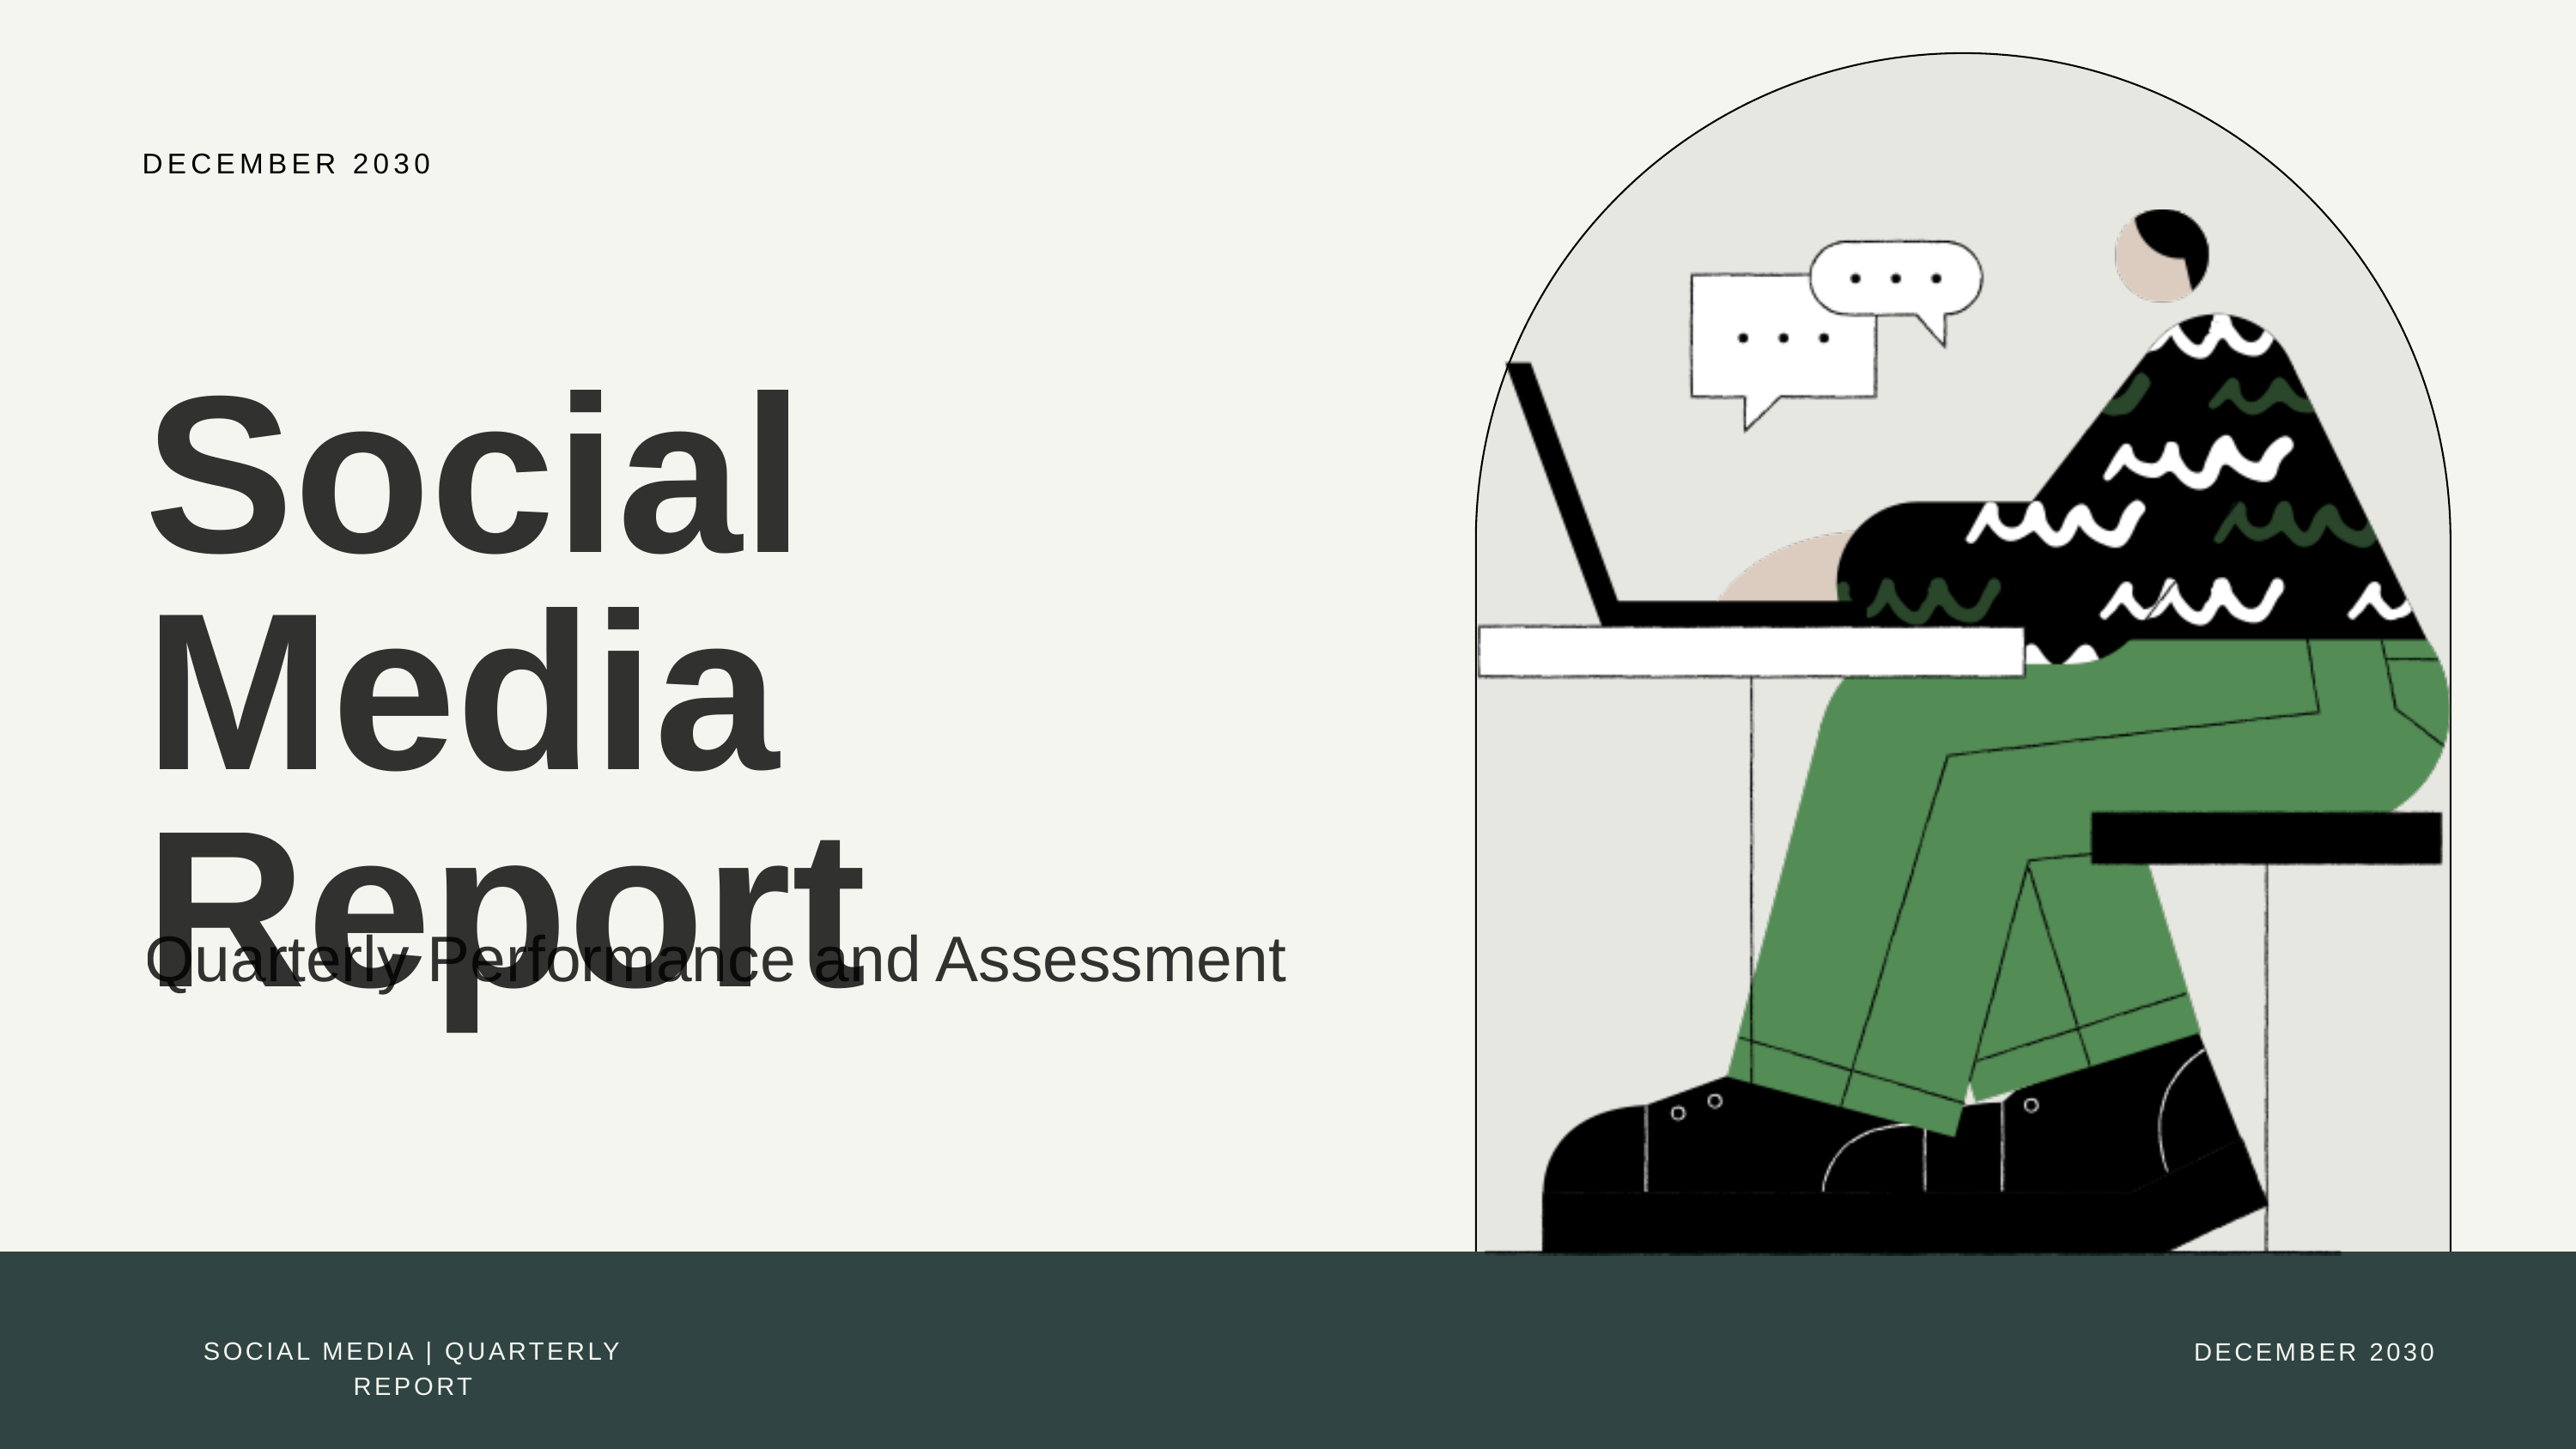

DECEMBER 2030

Social Media Report
Quarterly Performance and Assessment

SOCIAL MEDIA | QUARTERLY REPORT
DECEMBER 2030